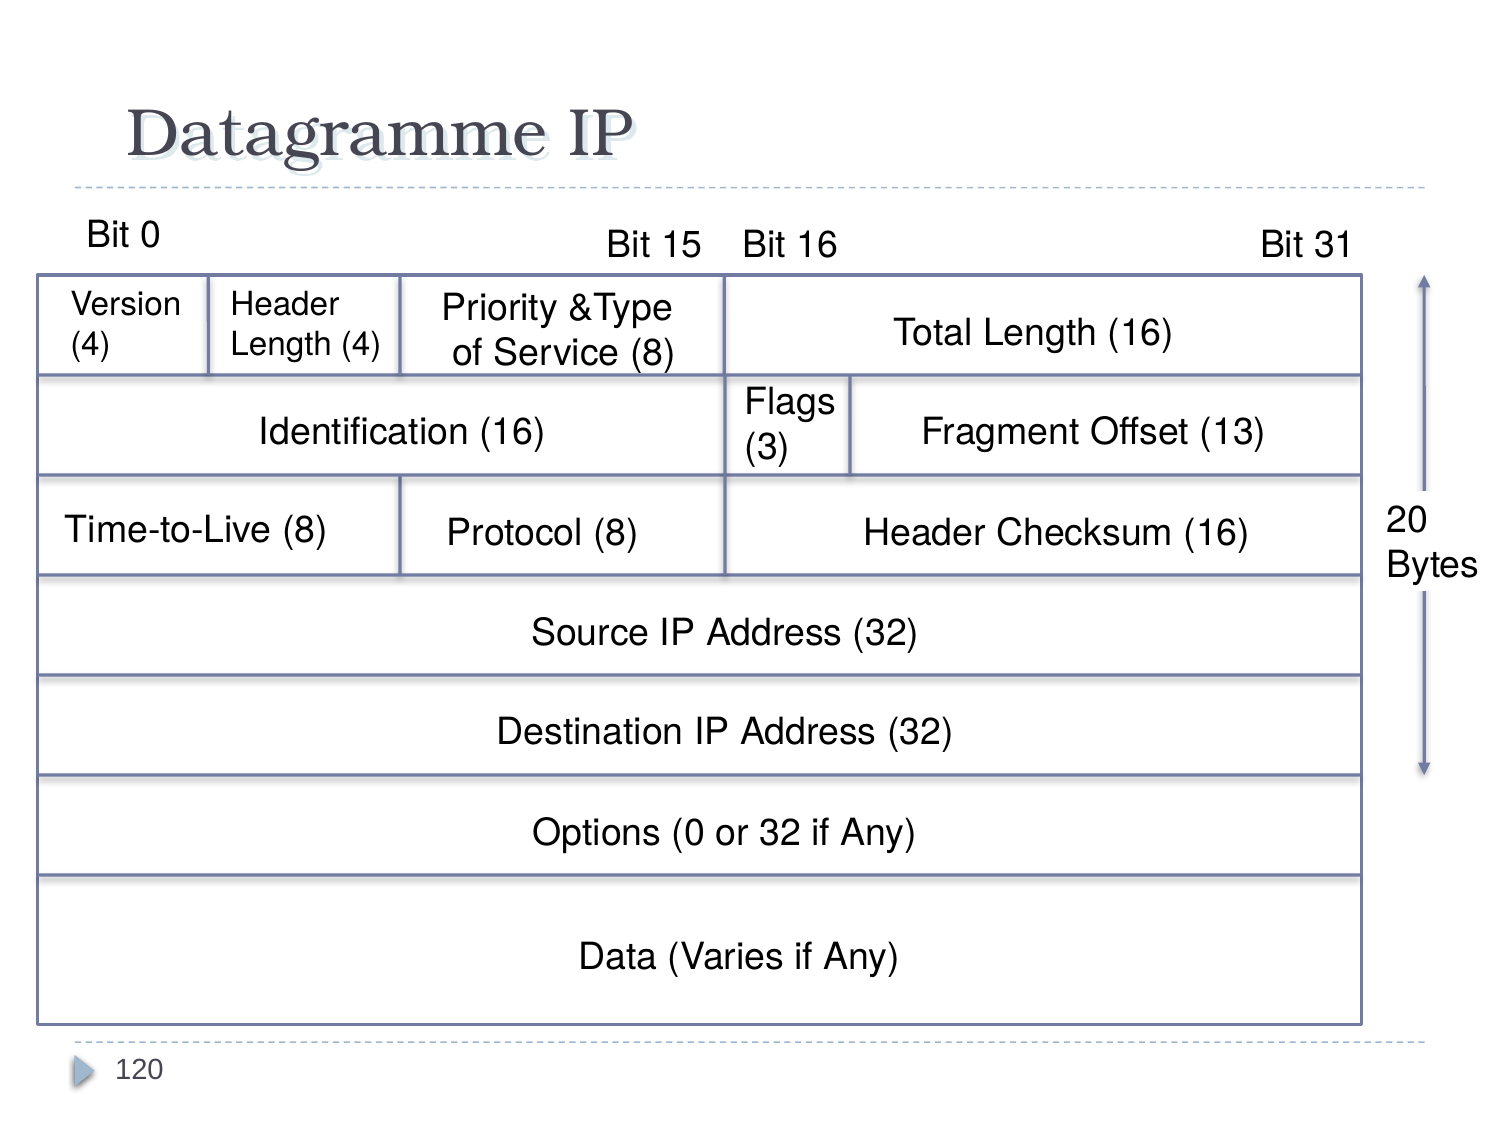

# Datagramme IP
Bit 0
1
Bit 15
Bit 16
Bit 31
Version
(4)
Header
Length (4)

Priority &Type
 of Service (8)

Total Length (16)
Flags
(3)

Identification (16)
Fragment Offset (13)

20
Bytes

Time-to-Live (8)
Protocol (8)
Header Checksum (16)
Source IP Address (32)
Destination IP Address (32)
Options (0 or 32 if Any)
Data (Varies if Any)
120